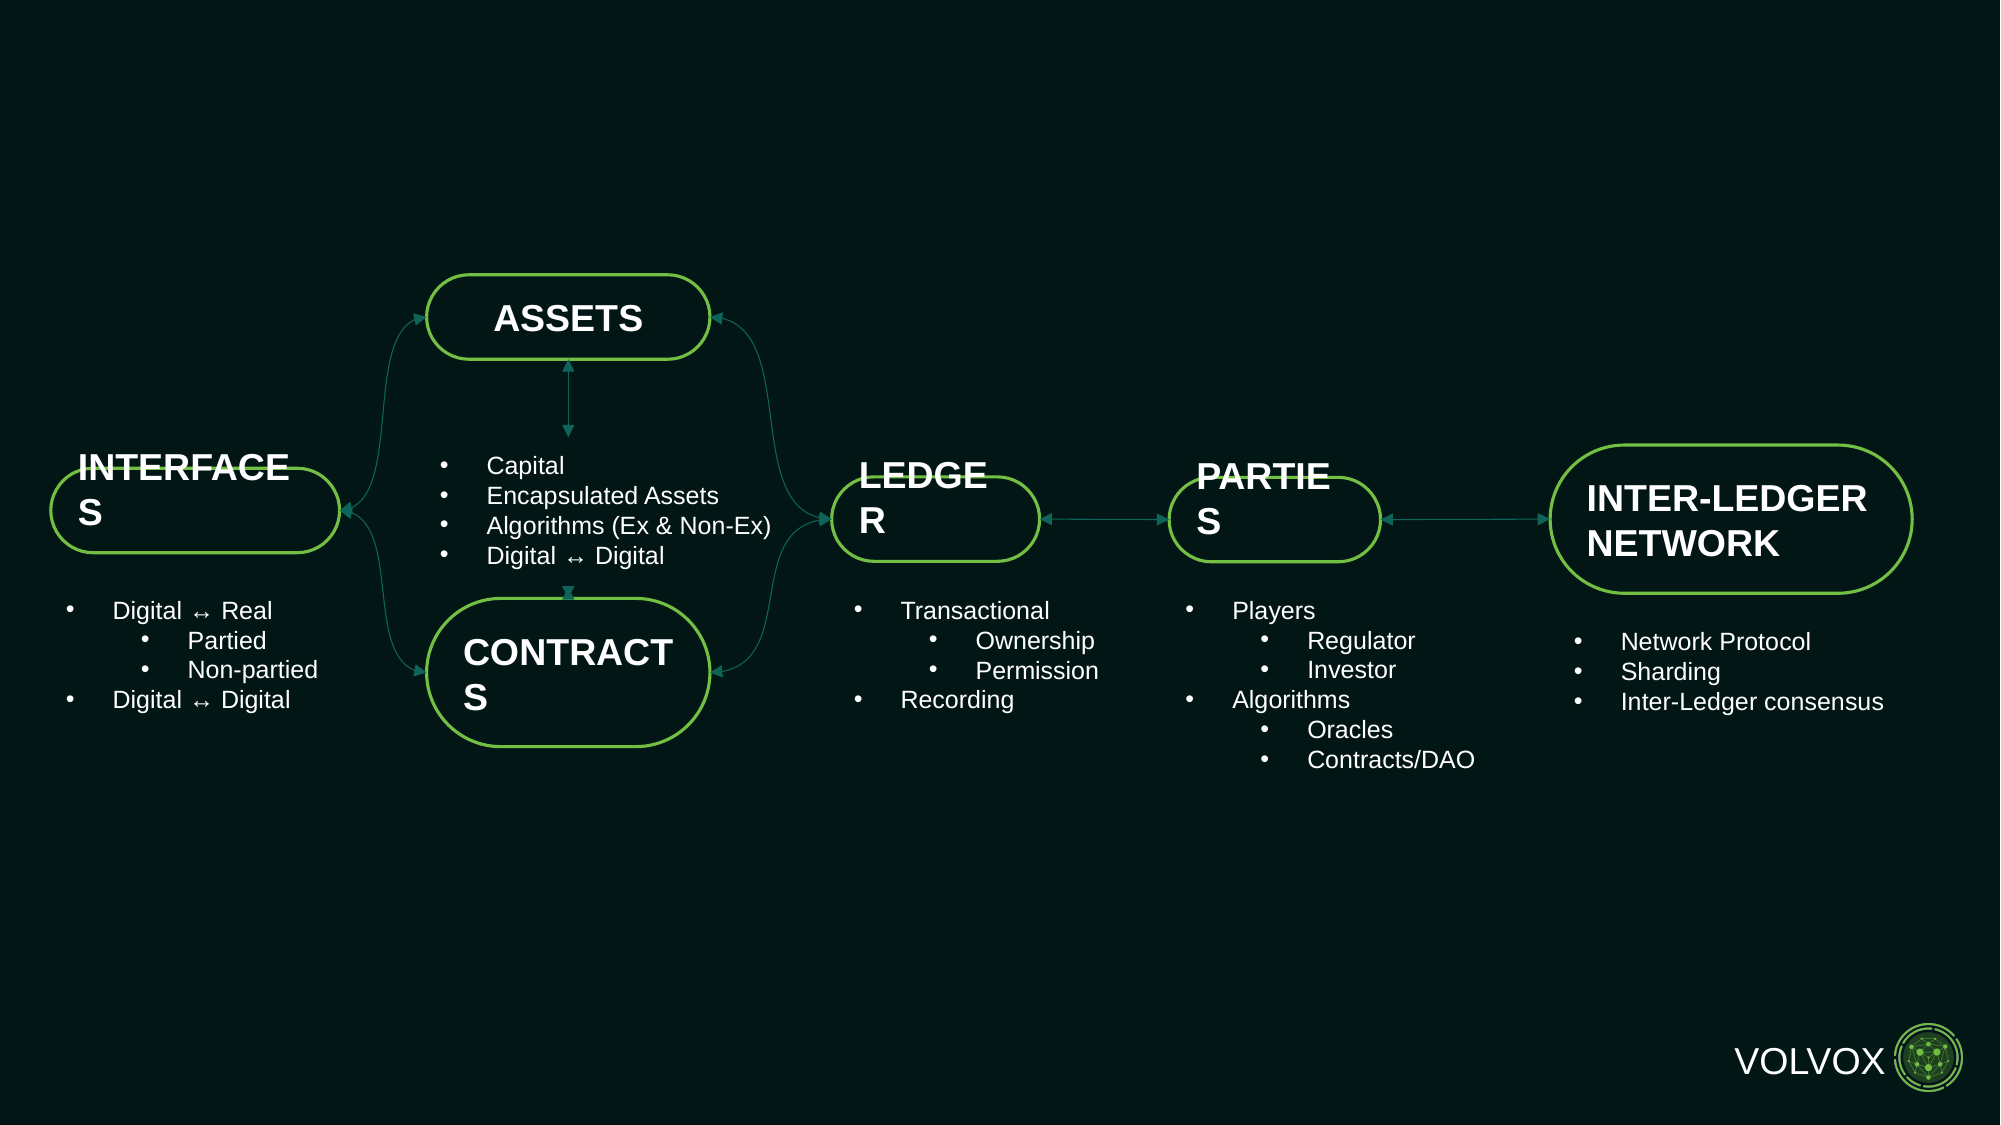

ASSETS
Capital
Encapsulated Assets
Algorithms (Ex & Non-Ex)
Digital ↔ Digital
INTER-LEDGER
NETWORK
INTERFACES
LEDGER
PARTIES
Digital ↔ Real
Partied
Non-partied
Digital ↔ Digital
Players
Regulator
Investor
Algorithms
Oracles
Contracts/DAO
Transactional
Ownership
Permission
Recording
Network Protocol
Sharding
Inter-Ledger consensus
CONTRACTS